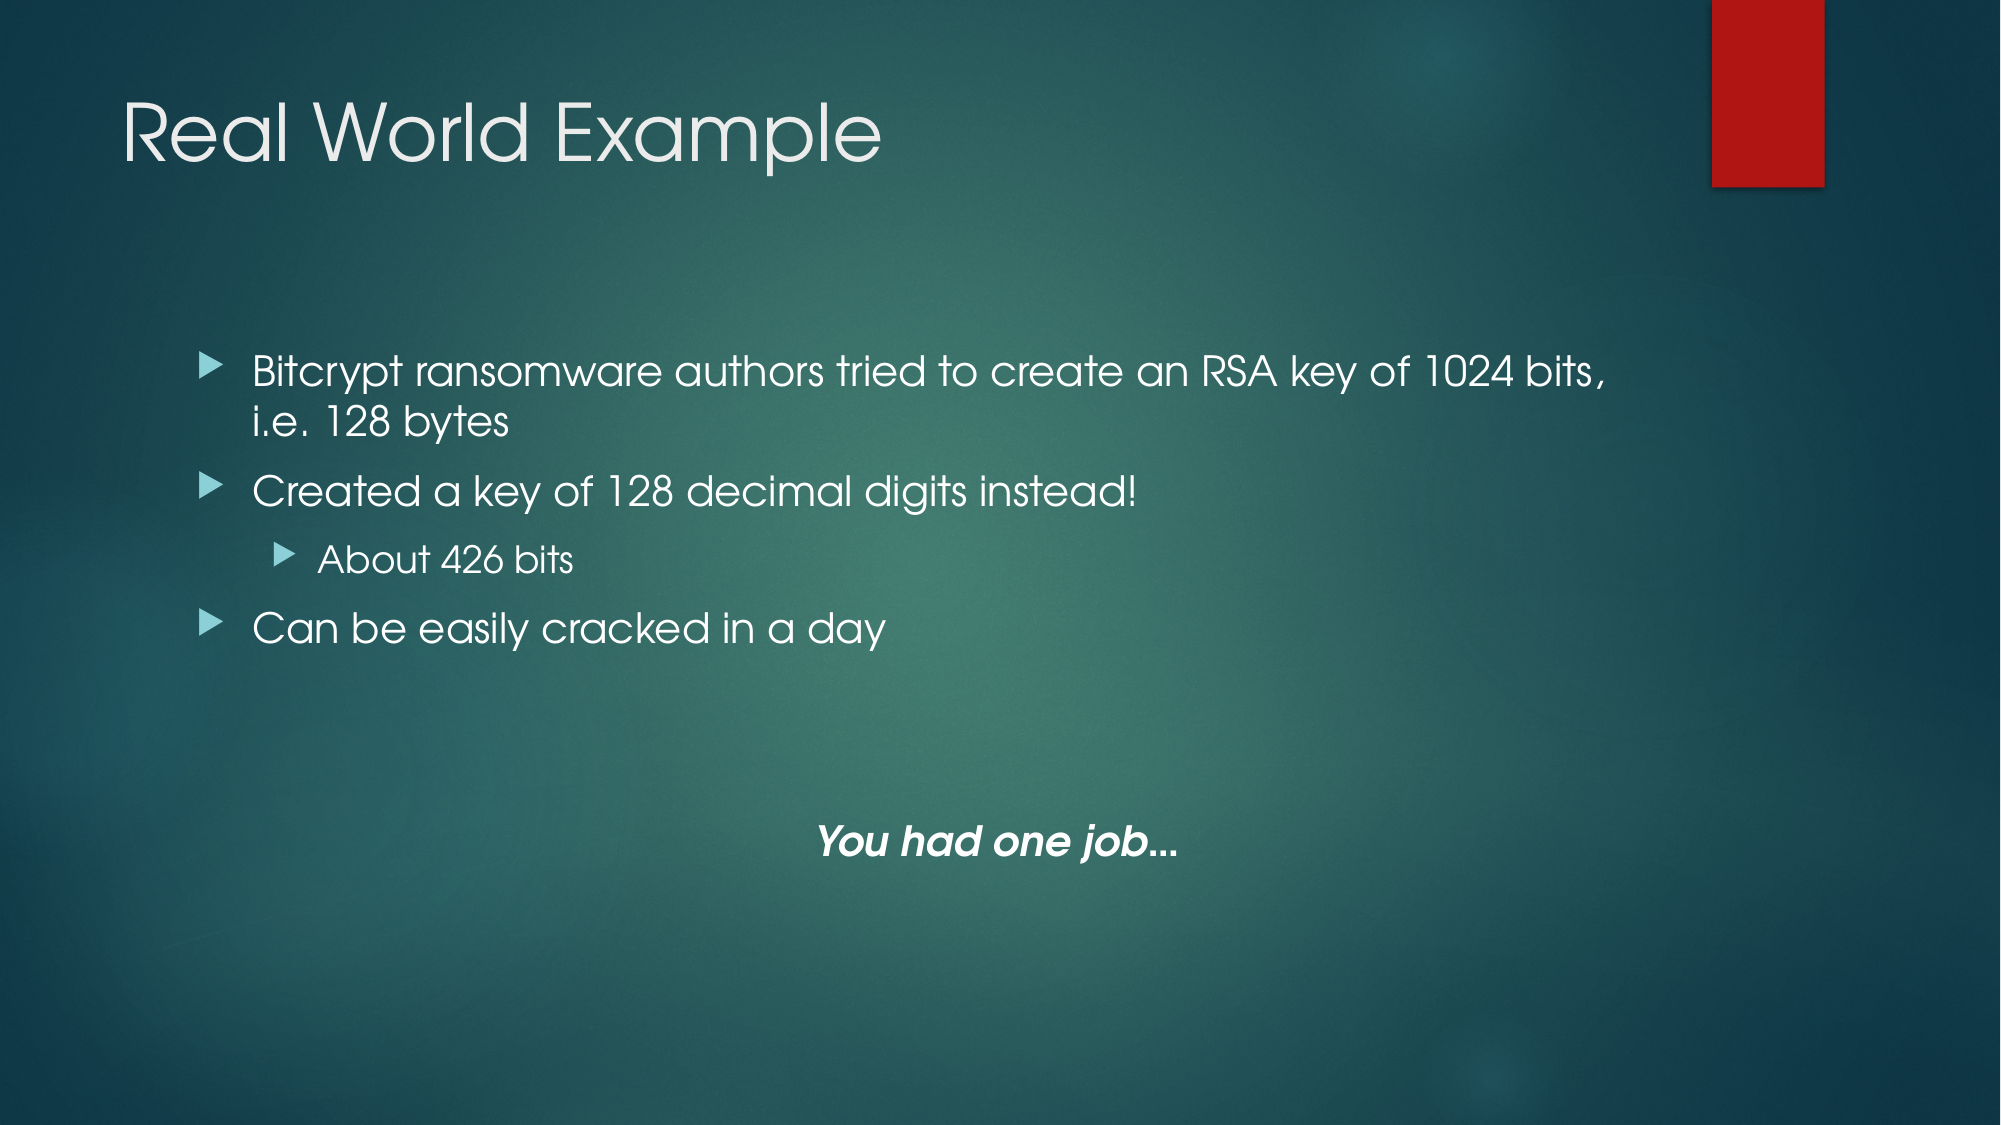

# Real World Example
Bitcrypt ransomware authors tried to create an RSA key of 1024 bits, i.e. 128 bytes
Created a key of 128 decimal digits instead!
About 426 bits
Can be easily cracked in a day

              You had one job…